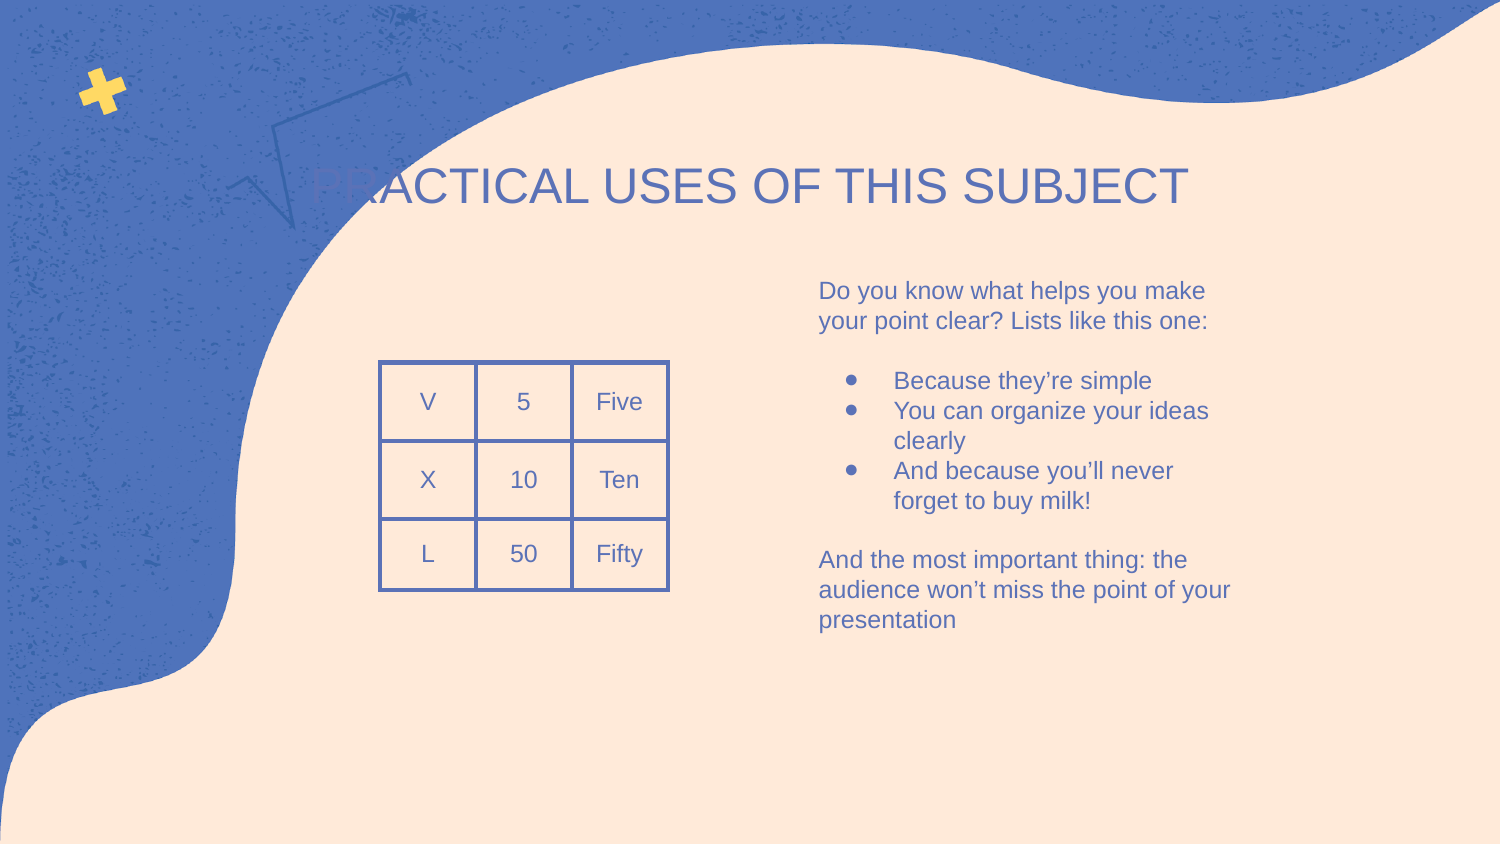

# PRACTICAL USES OF THIS SUBJECT
| V | 5 | Five |
| --- | --- | --- |
| X | 10 | Ten |
| L | 50 | Fifty |
Do you know what helps you make your point clear? Lists like this one:

Because they’re simple
You can organize your ideas clearly
And because you’ll never forget to buy milk!

And the most important thing: the audience won’t miss the point of your presentation